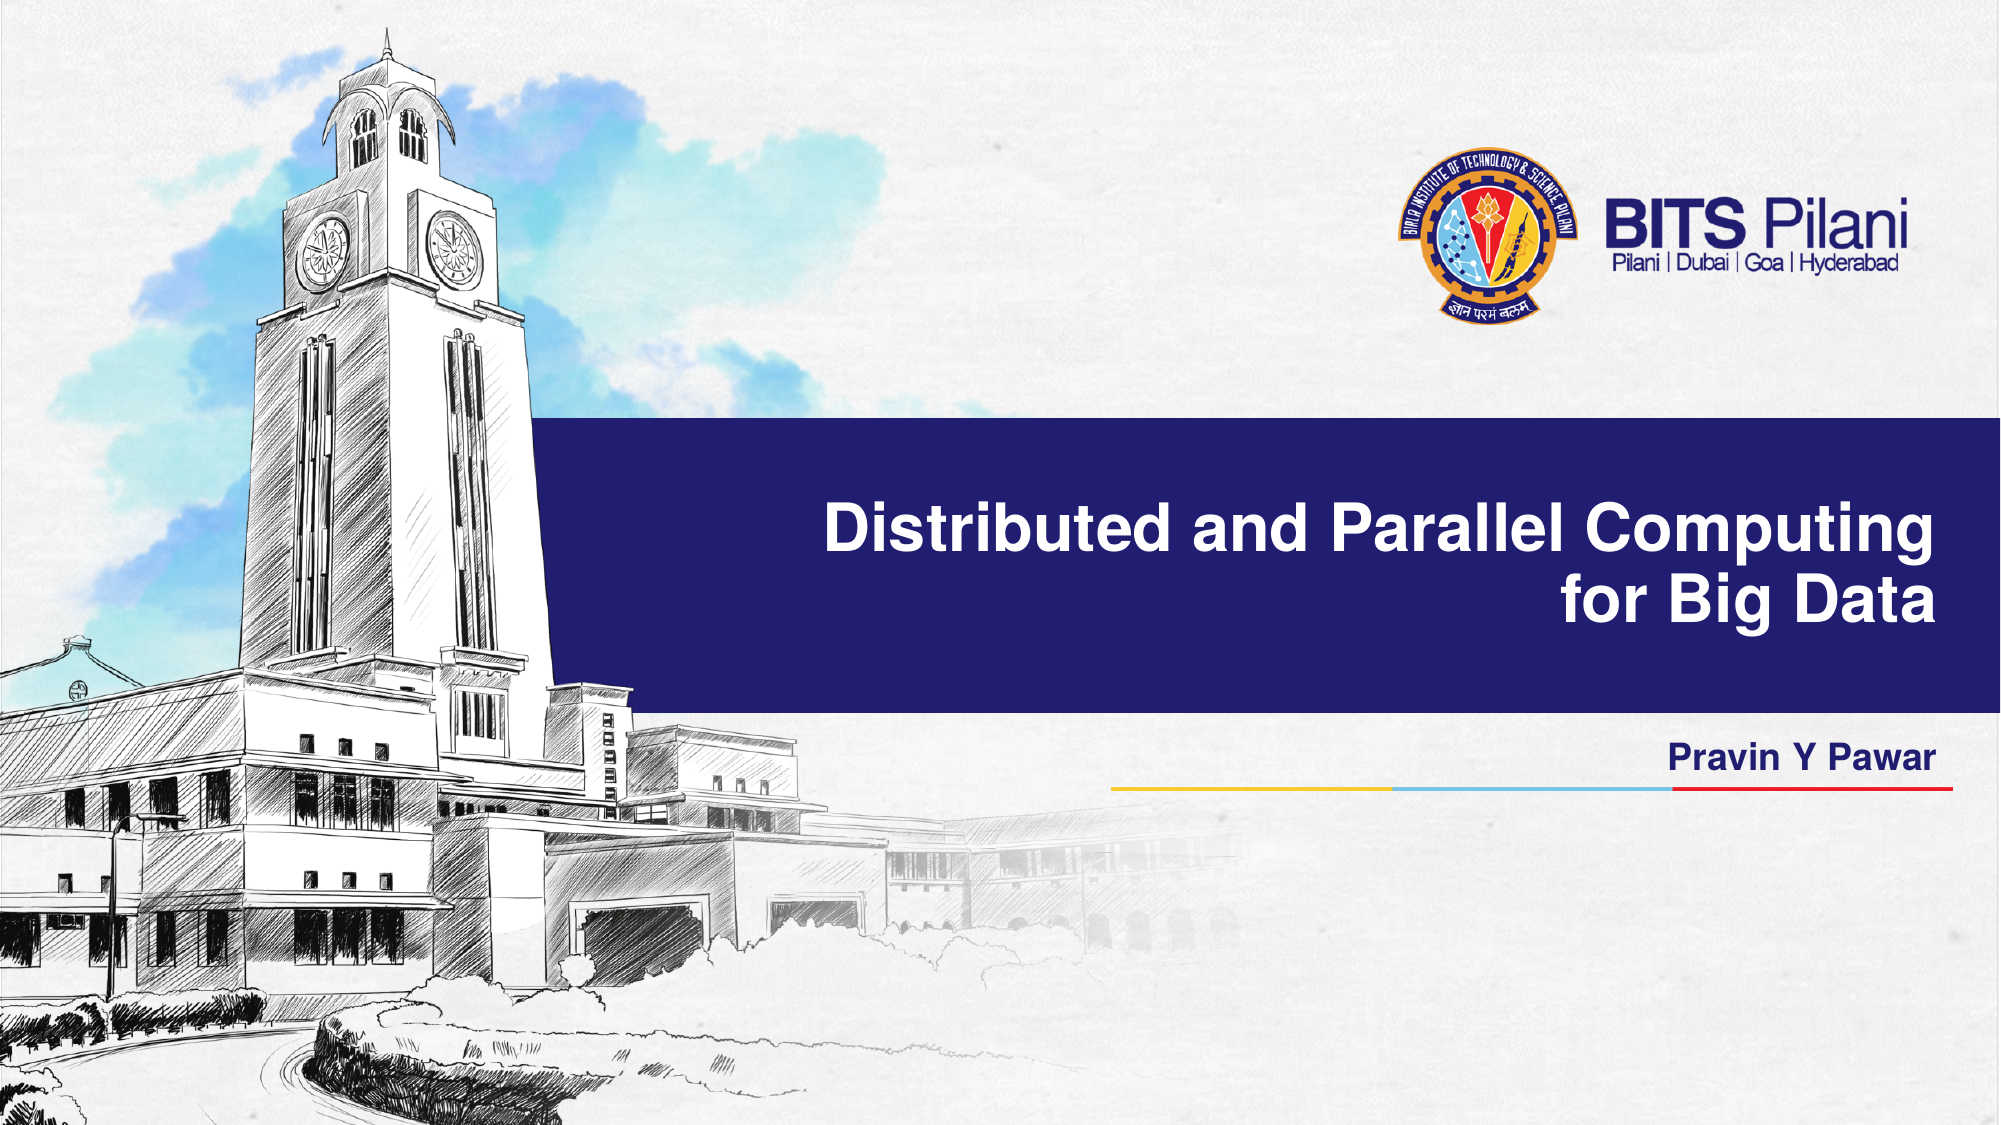

# Distributed and Parallel Computing for Big Data
Pravin Y Pawar